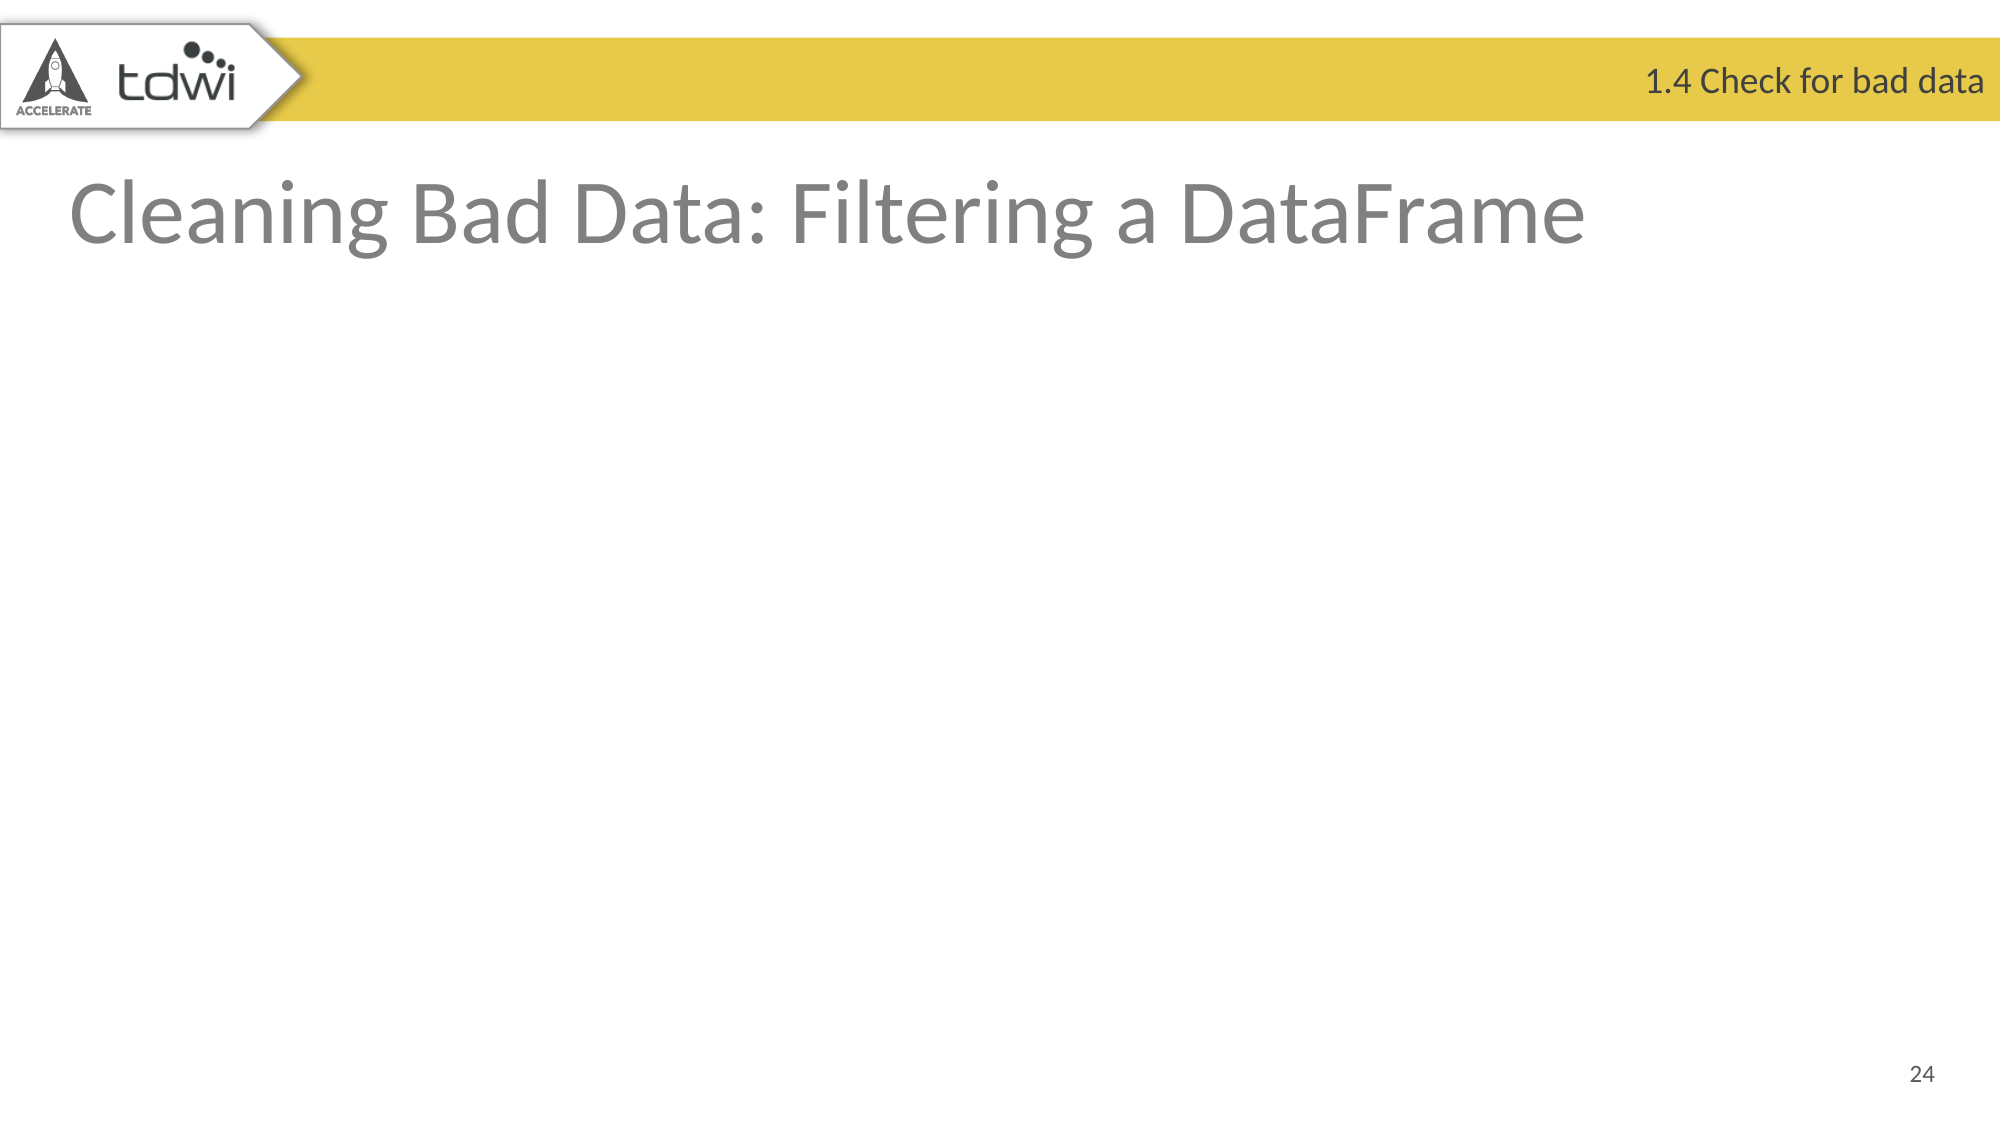

1.4 Check for bad data
# Cleaning Bad Data: Filtering a DataFrame

24